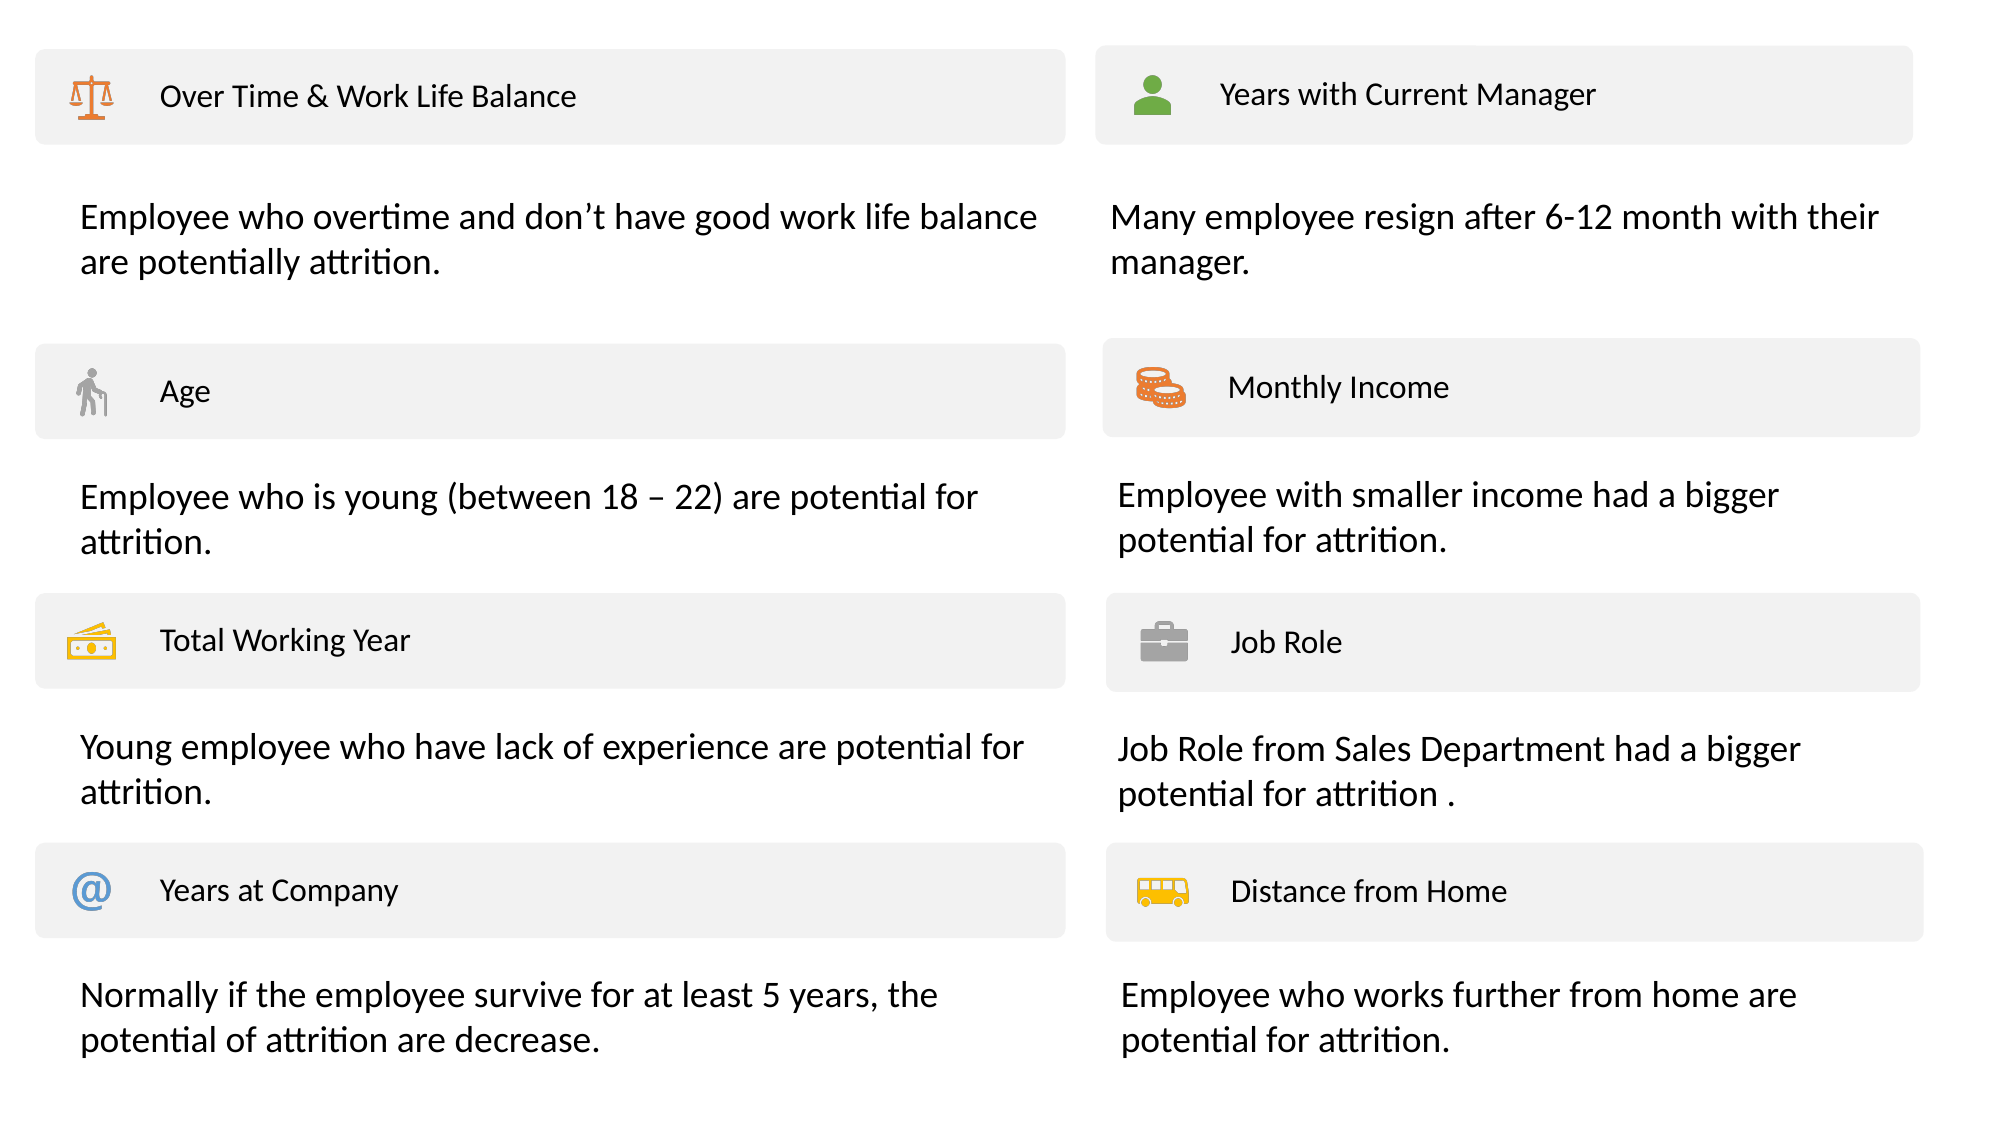

Years with Current Manager

Over Time & Work Life Balance

Many employee resign after 6-12 month with their manager.
Employee who overtime and don’t have good work life balance are potentially attrition.

Monthly Income

Age

Employee with smaller income had a bigger potential for attrition.
Employee who is young (between 18 – 22) are potential for attrition.

Job Role

Total Working Year

Young employee who have lack of experience are potential for attrition.
Job Role from Sales Department had a bigger potential for attrition .

Years at Company

Distance from Home

Normally if the employee survive for at least 5 years, the potential of attrition are decrease.
Employee who works further from home are potential for attrition.